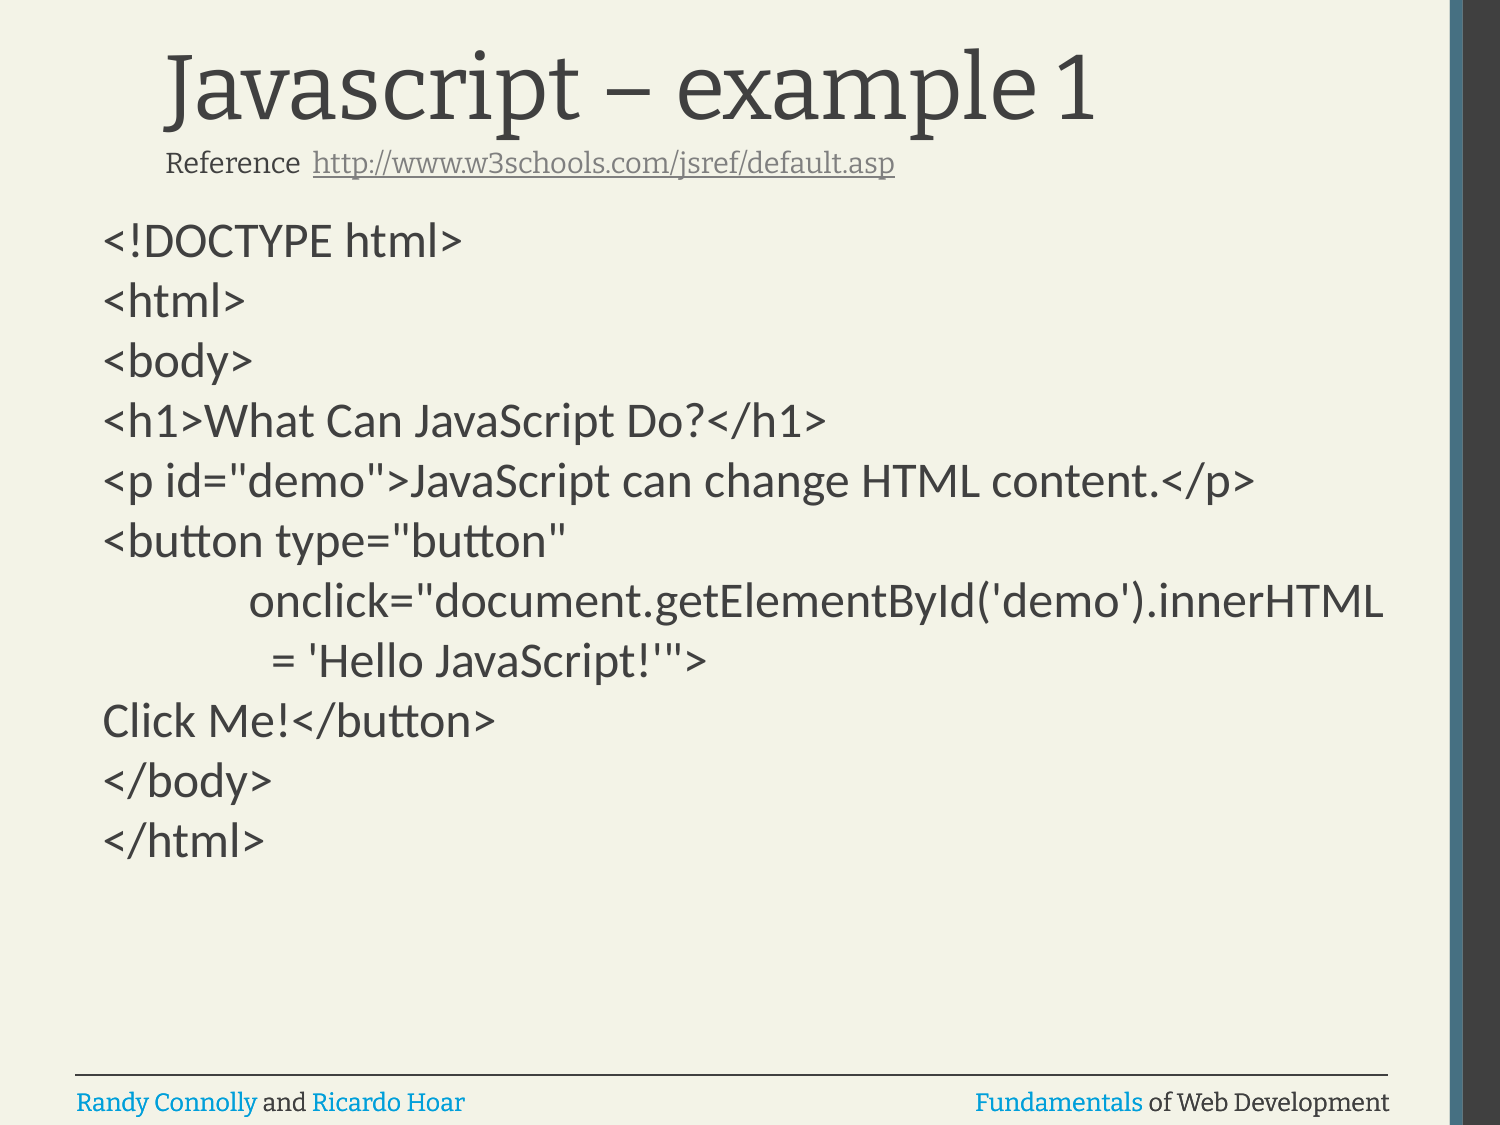

# Javascript – example 1
Reference  http://www.w3schools.com/jsref/default.asp

<!DOCTYPE html>
<html>
<body>
<h1>What Can JavaScript Do?</h1>
<p id="demo">JavaScript can change HTML content.</p>
<button type="button"
             onclick="document.getElementById('demo').innerHTML
               = 'Hello JavaScript!'">
Click Me!</button>
</body>
</html>